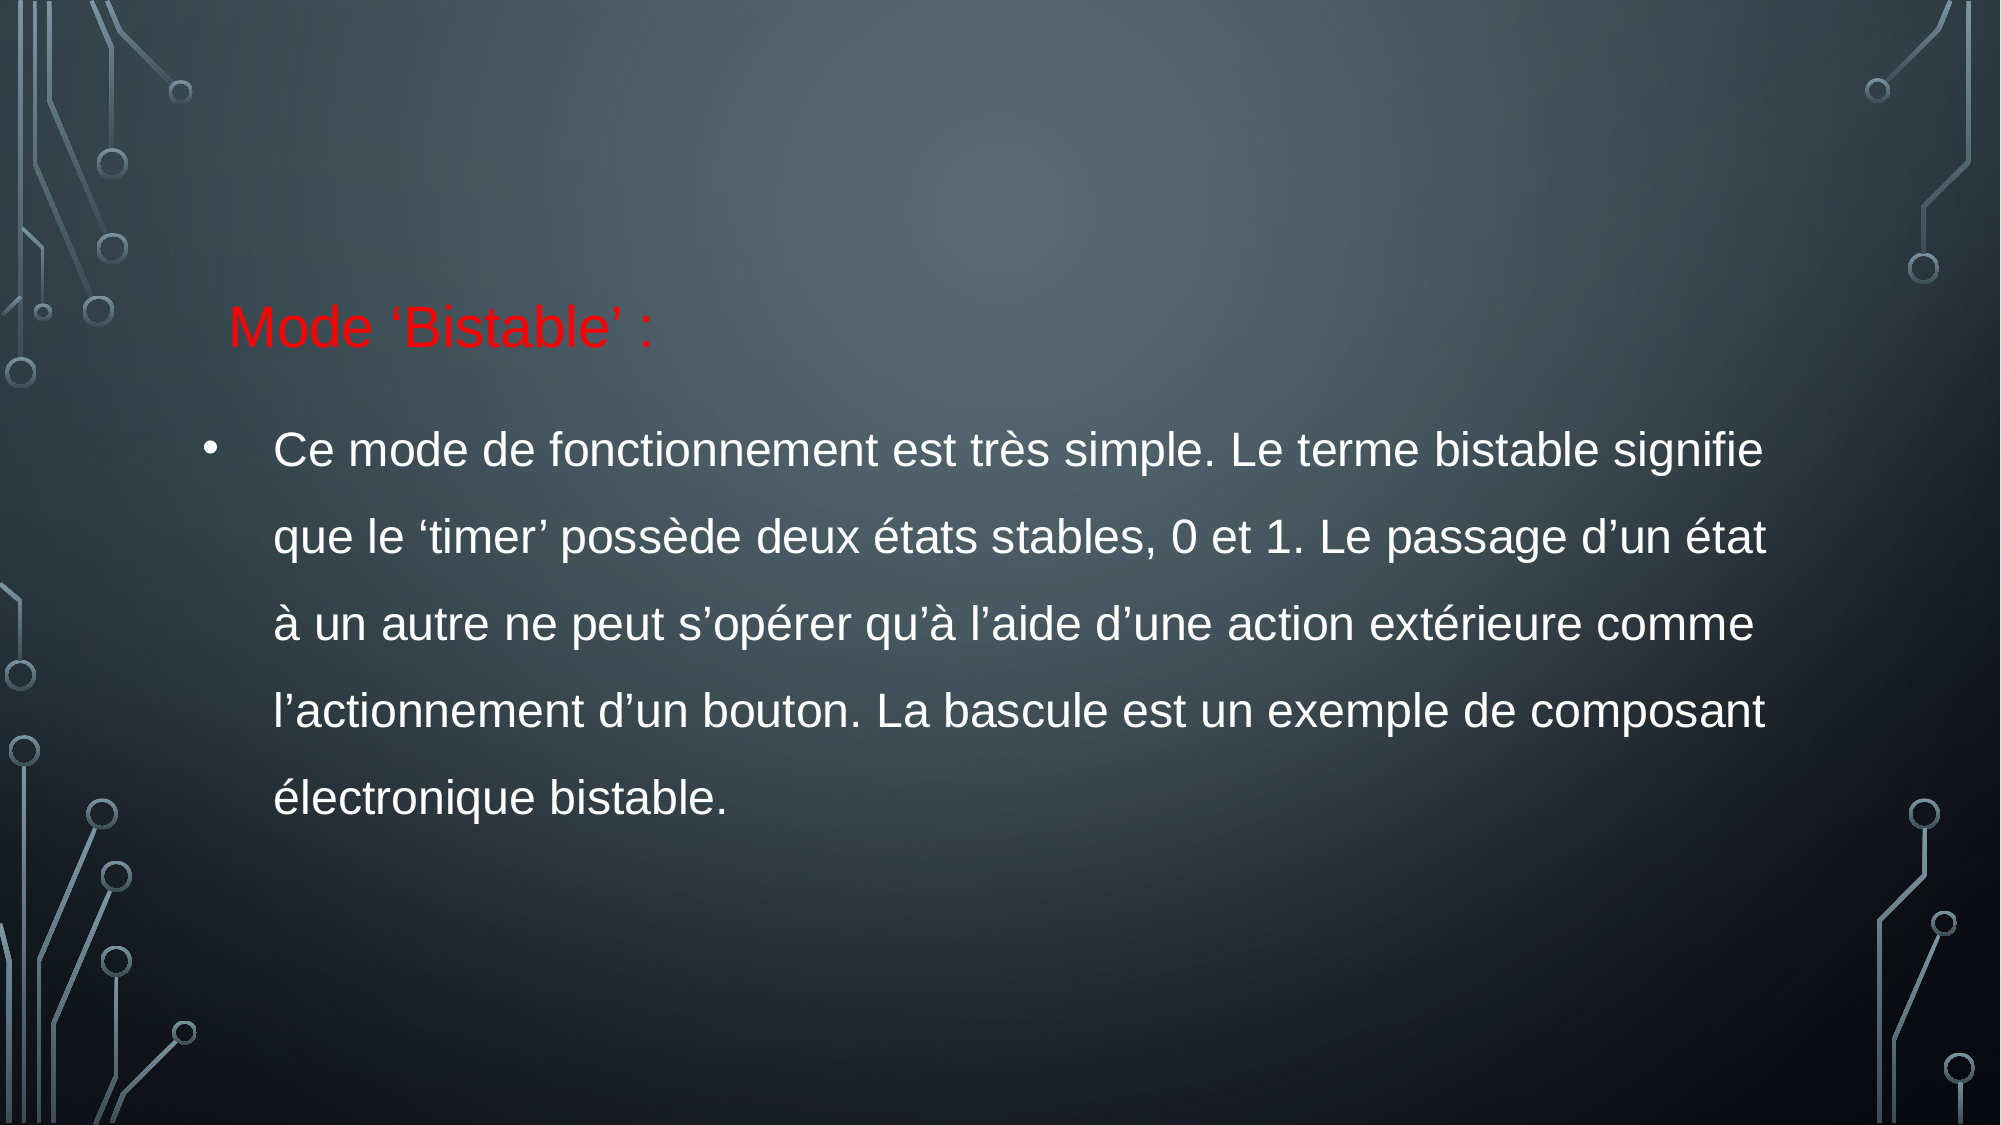

Mode ‘Bistable’ :

# Ce mode de fonctionnement est très simple. Le terme bistable signifie que le ‘timer’ possède deux états stables, 0 et 1. Le passage d’un état à un autre ne peut s’opérer qu’à l’aide d’une action extérieure comme l’actionnement d’un bouton. La bascule est un exemple de composant électronique bistable.